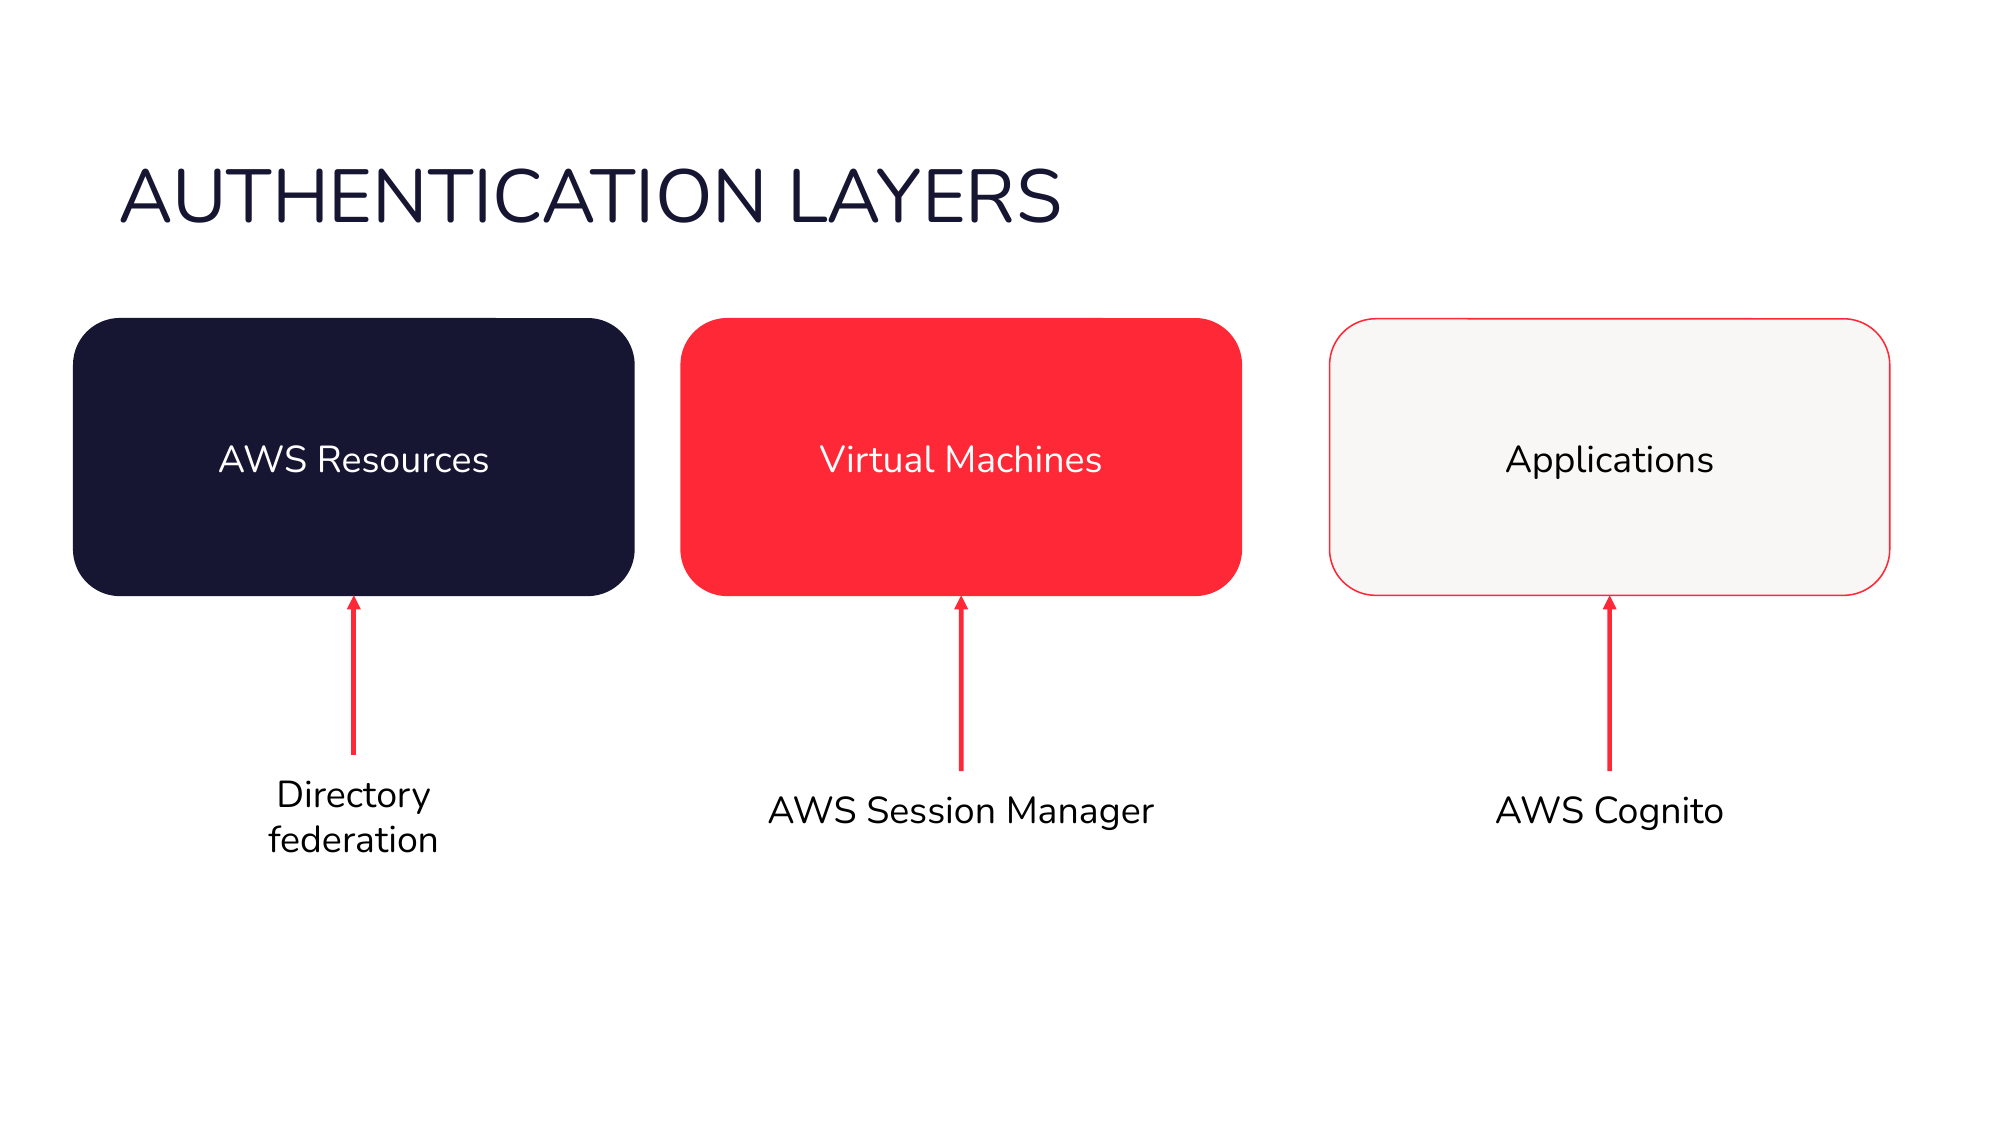

# AUTHENTICATION LAYERS
AWS Resources
Virtual Machines
Applications
Directory federation
AWS Session Manager
AWS Cognito